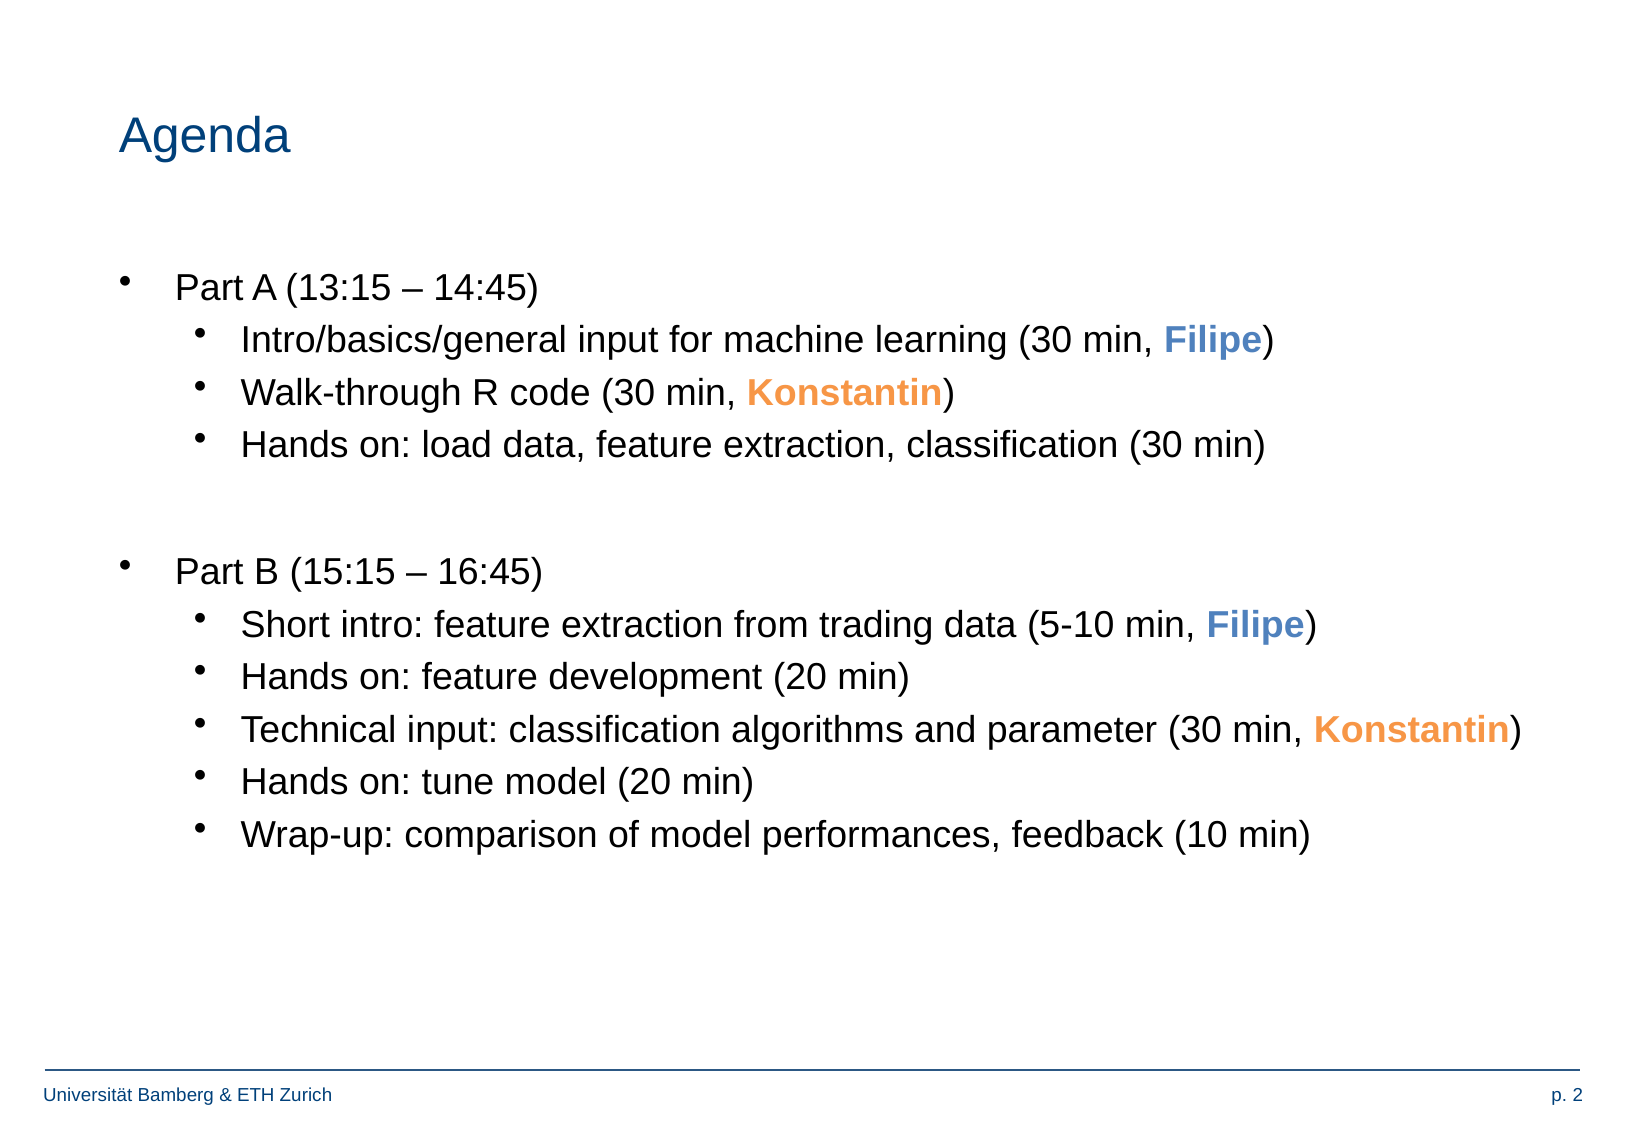

# Agenda
Part A (13:15 – 14:45)
Intro/basics/general input for machine learning (30 min, Filipe)
Walk-through R code (30 min, Konstantin)
Hands on: load data, feature extraction, classification (30 min)

Part B (15:15 – 16:45)
Short intro: feature extraction from trading data (5-10 min, Filipe)
Hands on: feature development (20 min)
Technical input: classification algorithms and parameter (30 min, Konstantin)
Hands on: tune model (20 min)
Wrap-up: comparison of model performances, feedback (10 min)